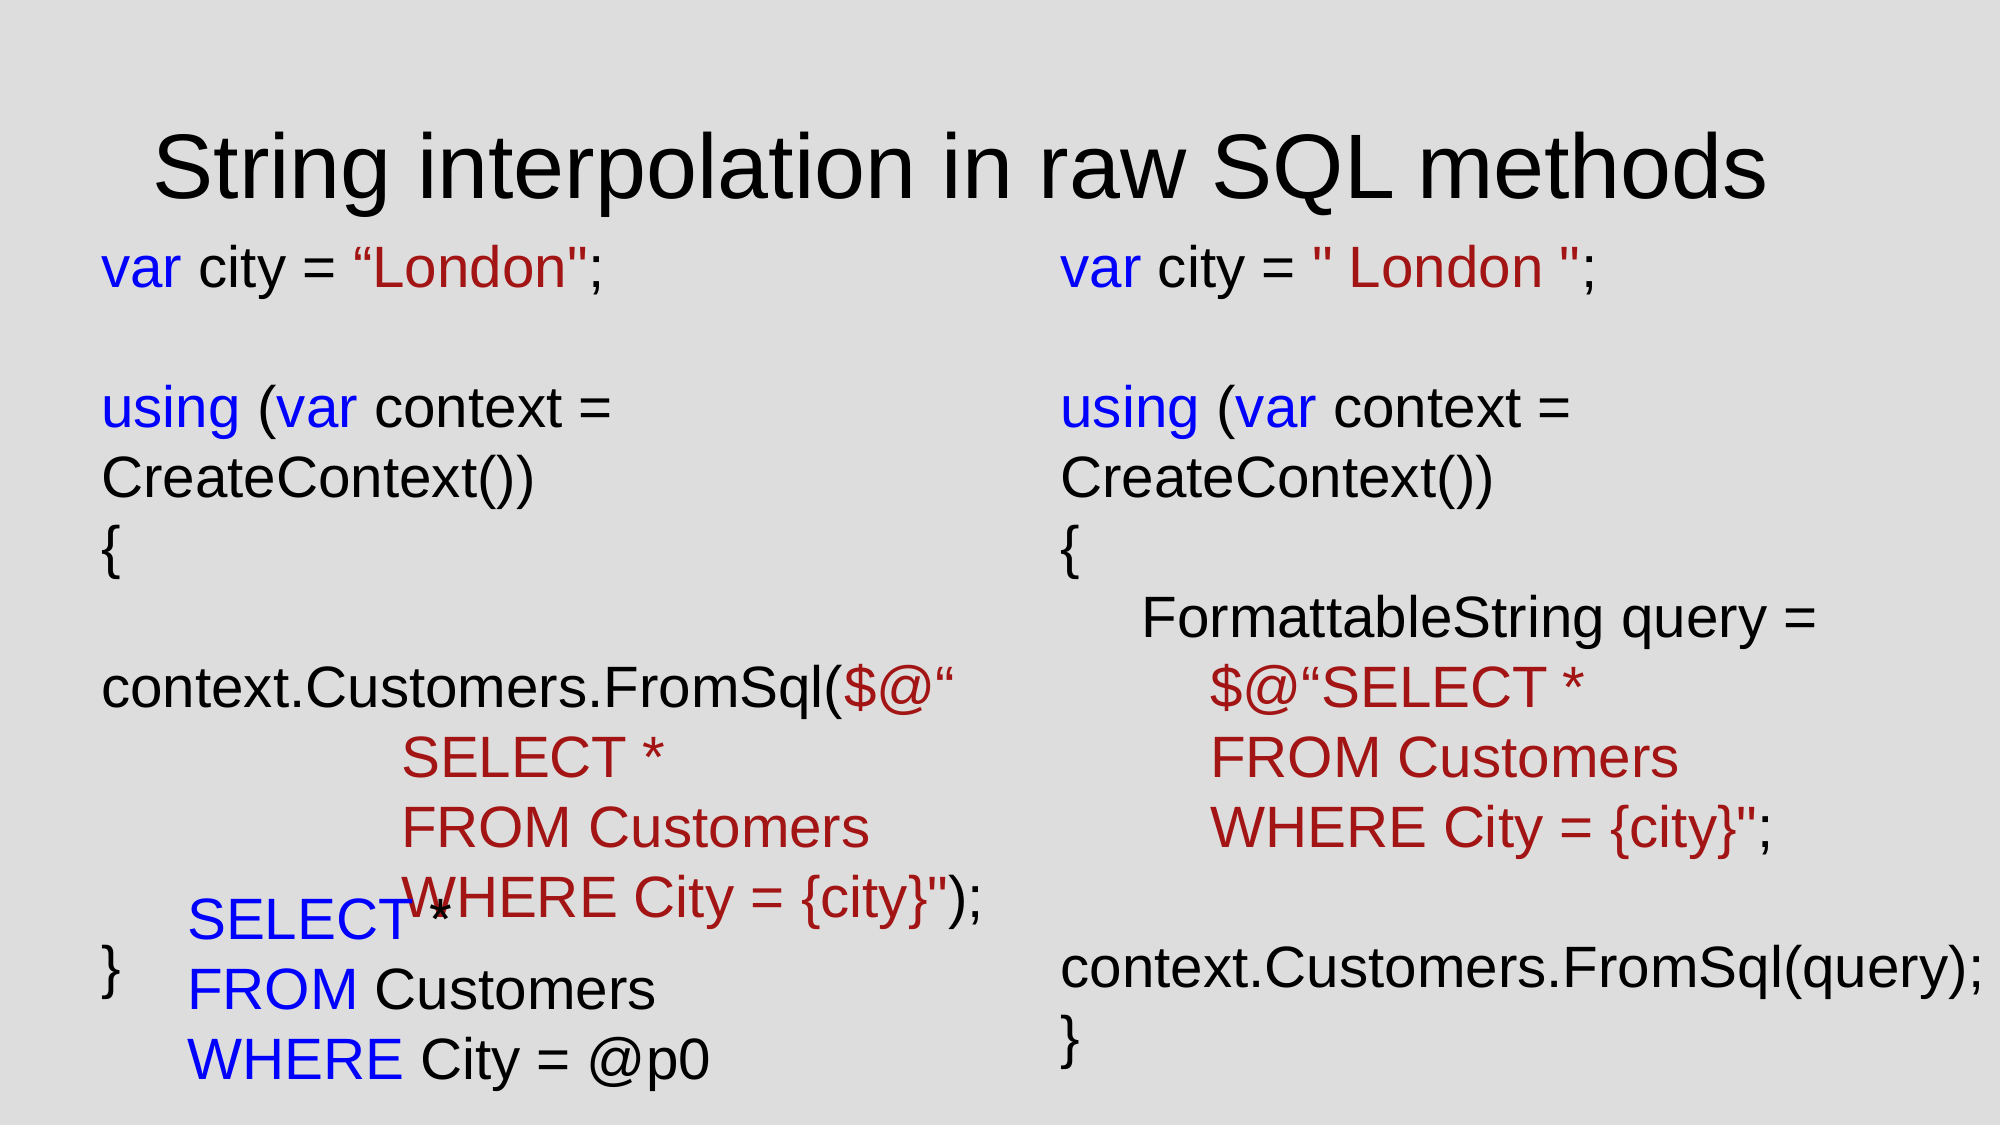

# String interpolation in raw SQL methods
var city = “London";

using (var context = CreateContext())
{
	context.Customers.FromSql($@“
		SELECT *
		FROM Customers
		WHERE City = {city}");
}
var city = " London ";

using (var context = CreateContext())
{
     FormattableString query =
	$@“SELECT *
	FROM Customers
	WHERE City = {city}";
     context.Customers.FromSql(query);
}
SELECT *
FROM Customers
WHERE City = @p0